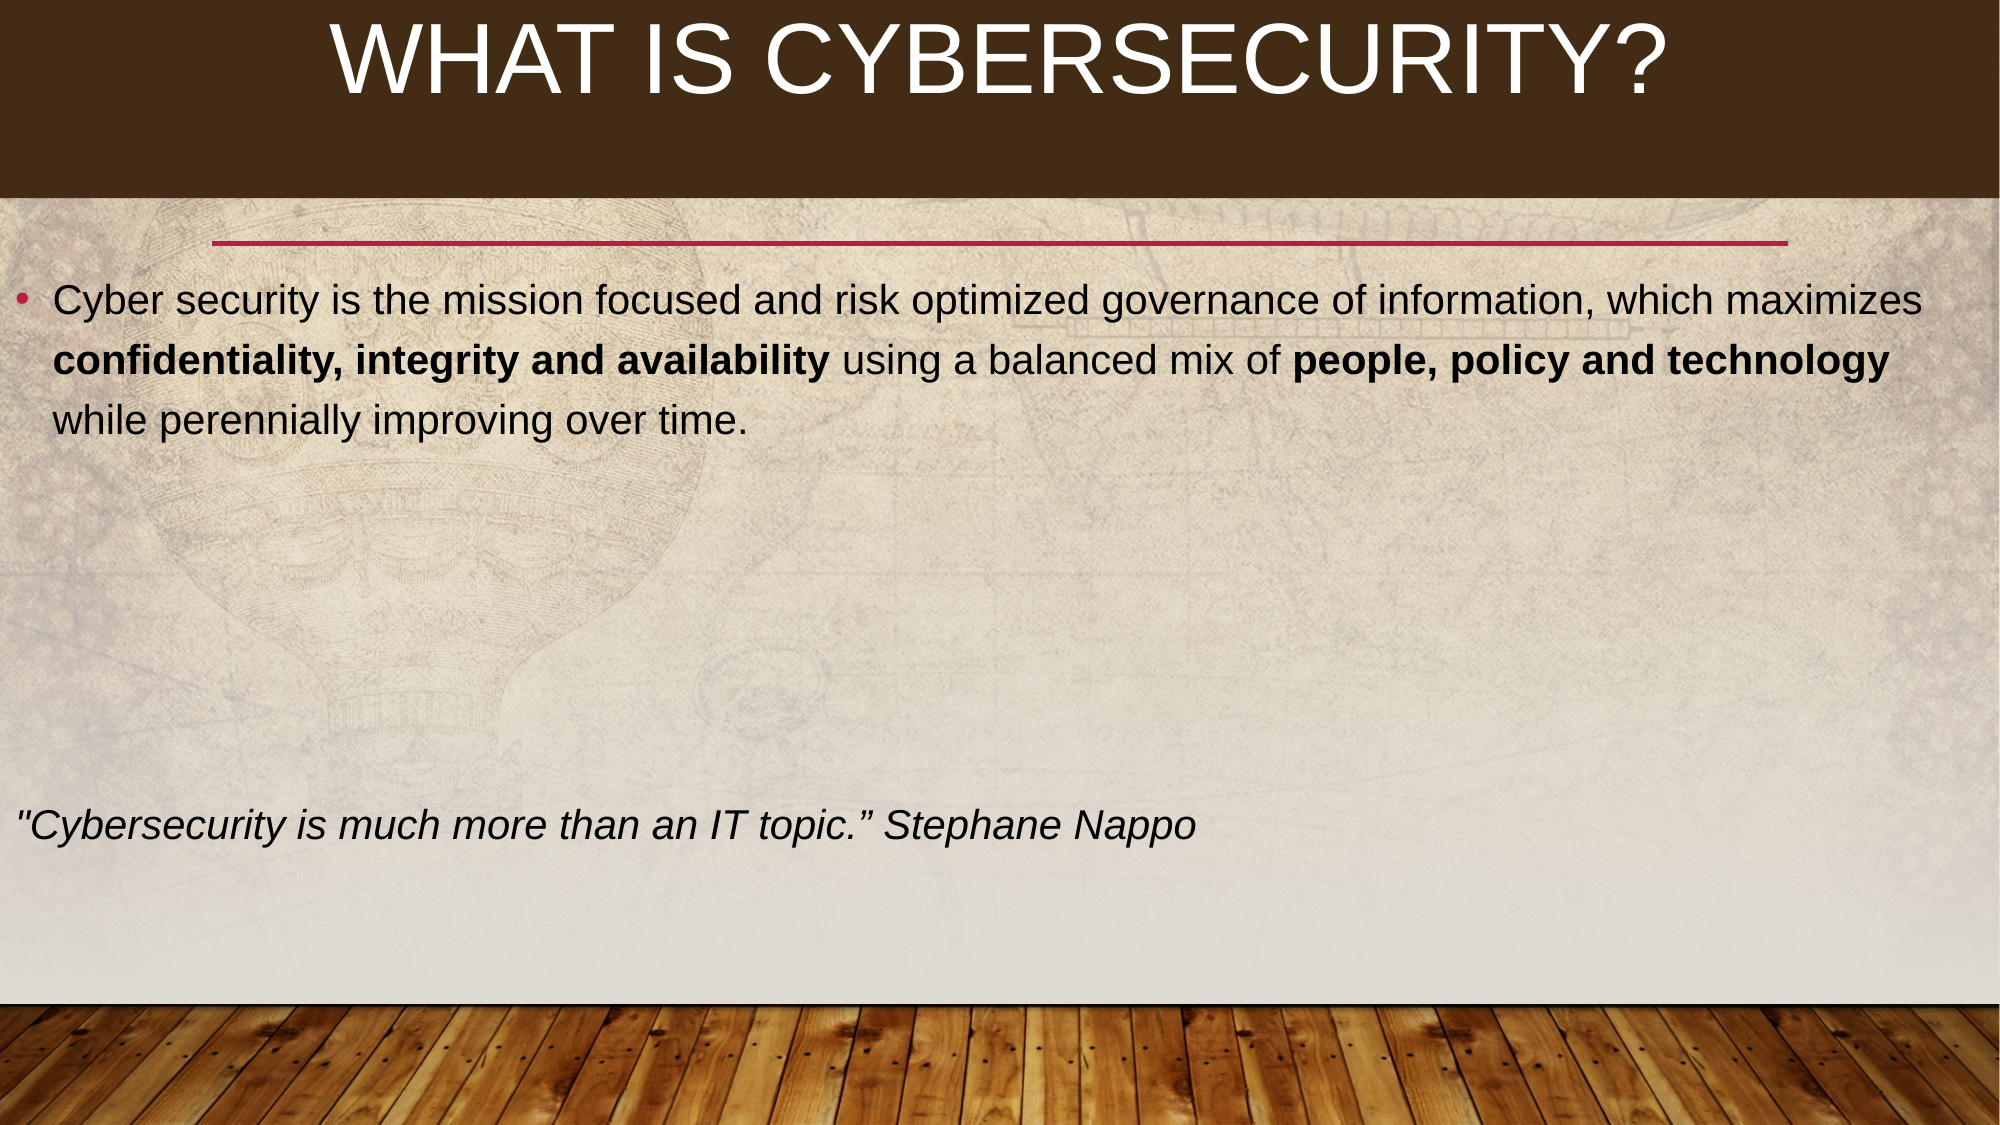

7
# WHAT IS CYBERSECURITY?
Cyber security is the mission focused and risk optimized governance of information, which maximizes confidentiality, integrity and availability using a balanced mix of people, policy and technology while perennially improving over time.

"Cybersecurity is much more than an IT topic.” Stephane Nappo